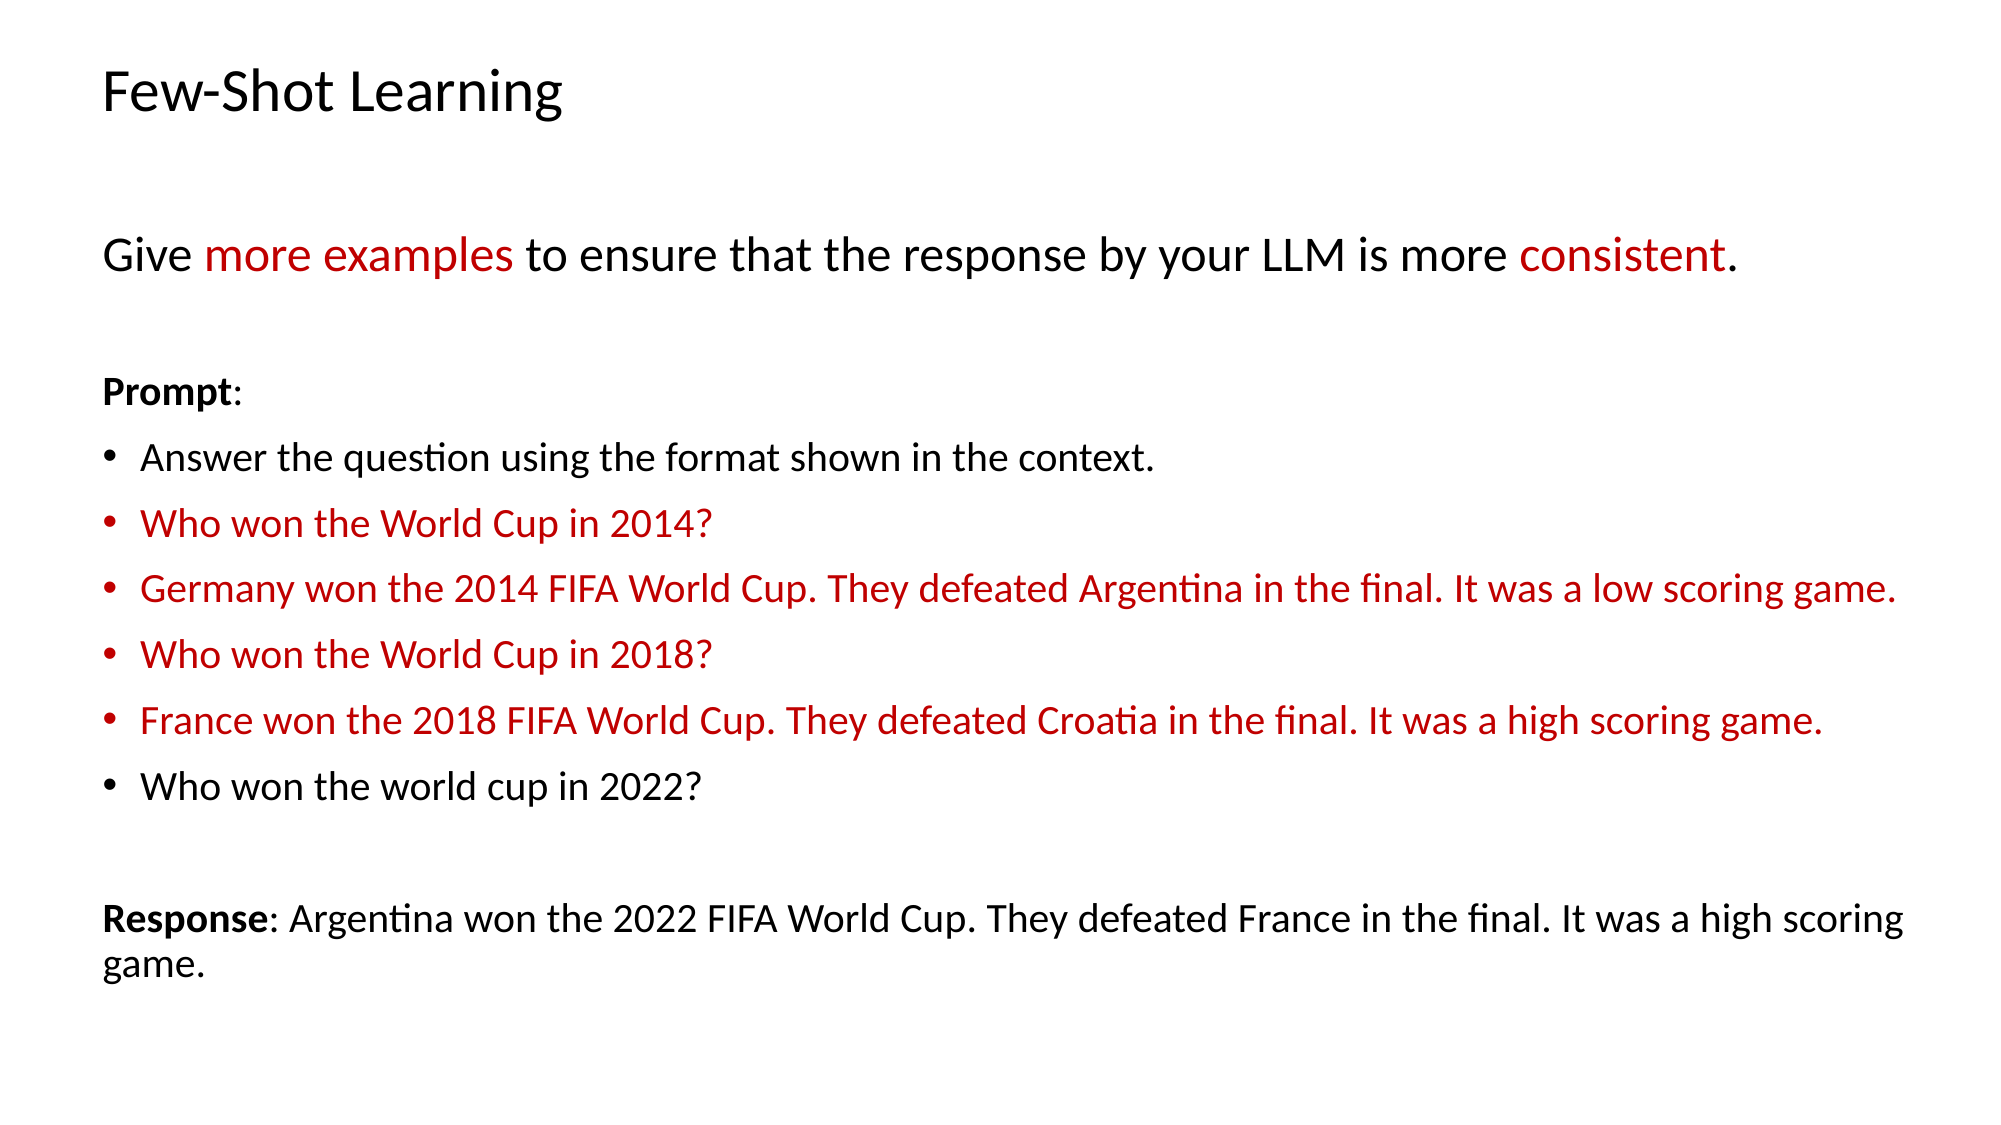

# Few-Shot Learning
Give more examples to ensure that the response by your LLM is more consistent.

Prompt:
Answer the question using the format shown in the context.
Who won the World Cup in 2014?
Germany won the 2014 FIFA World Cup. They defeated Argentina in the final. It was a low scoring game.
Who won the World Cup in 2018?
France won the 2018 FIFA World Cup. They defeated Croatia in the final. It was a high scoring game.
Who won the world cup in 2022?

Response: Argentina won the 2022 FIFA World Cup. They defeated France in the final. It was a high scoring game.